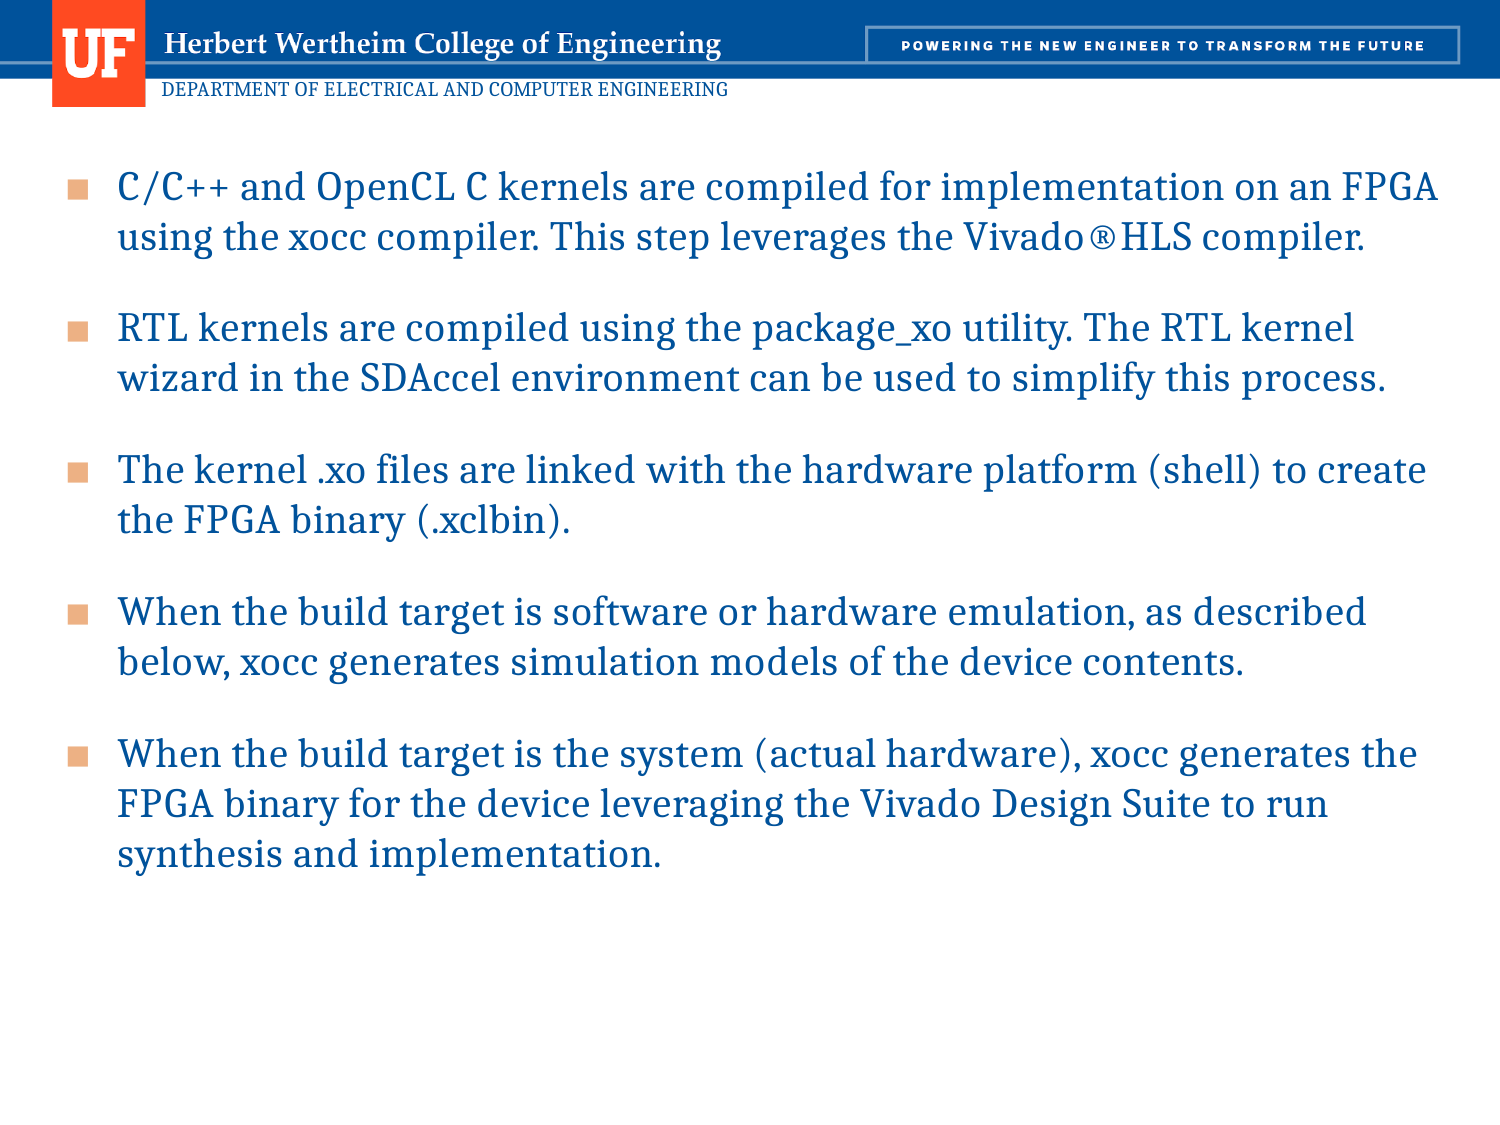

C/C++ and OpenCL C kernels are compiled for implementation on an FPGA using the xocc compiler. This step leverages the Vivado®HLS compiler.
RTL kernels are compiled using the package_xo utility. The RTL kernel wizard in the SDAccel environment can be used to simplify this process.
The kernel .xo files are linked with the hardware platform (shell) to create the FPGA binary (.xclbin).
When the build target is software or hardware emulation, as described below, xocc generates simulation models of the device contents.
When the build target is the system (actual hardware), xocc generates the FPGA binary for the device leveraging the Vivado Design Suite to run synthesis and implementation.

36